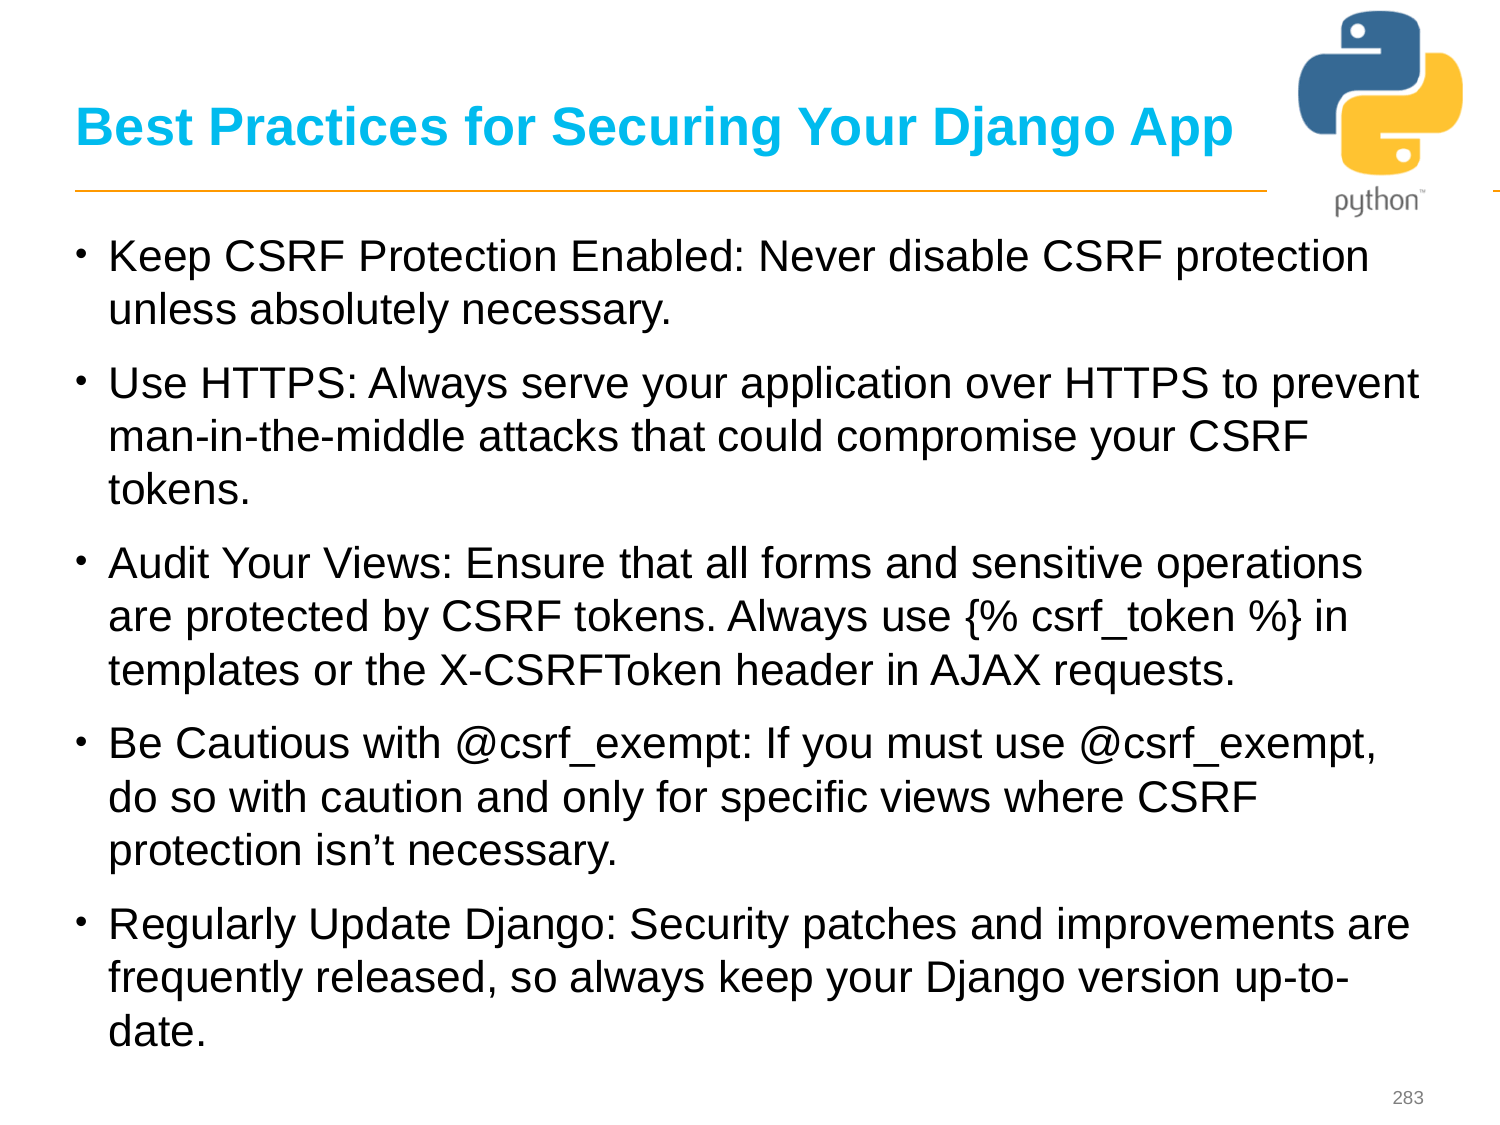

# Best Practices for Securing Your Django App
Keep CSRF Protection Enabled: Never disable CSRF protection unless absolutely necessary.
Use HTTPS: Always serve your application over HTTPS to prevent man-in-the-middle attacks that could compromise your CSRF tokens.
Audit Your Views: Ensure that all forms and sensitive operations are protected by CSRF tokens. Always use {% csrf_token %} in templates or the X-CSRFToken header in AJAX requests.
Be Cautious with @csrf_exempt: If you must use @csrf_exempt, do so with caution and only for specific views where CSRF protection isn’t necessary.
Regularly Update Django: Security patches and improvements are frequently released, so always keep your Django version up-to-date.